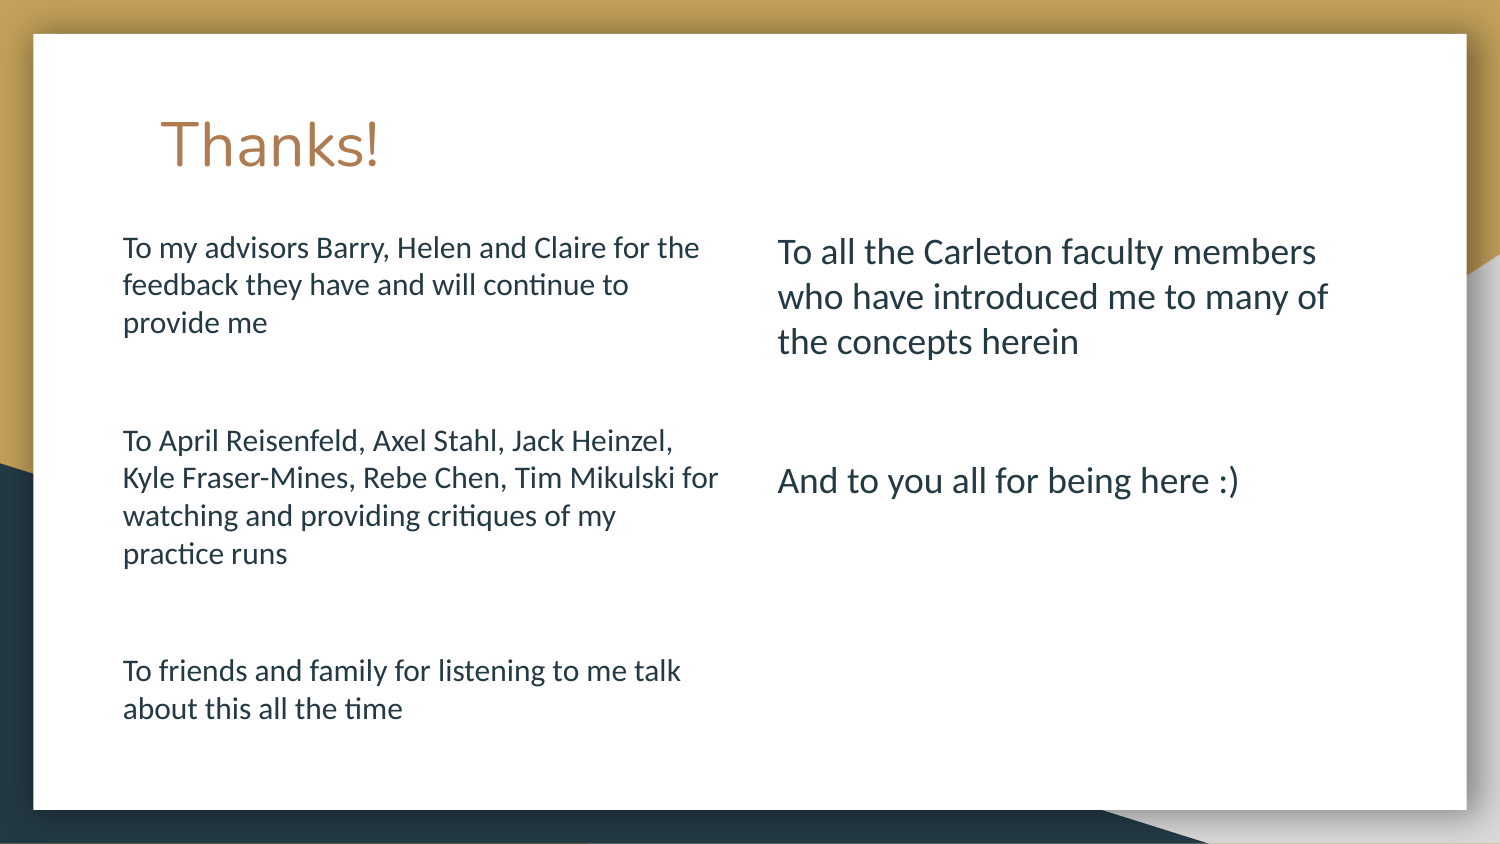

# Thanks!
To my advisors Barry, Helen and Claire for the feedback they have and will continue to provide me

To April Reisenfeld, Axel Stahl, Jack Heinzel, Kyle Fraser-Mines, Rebe Chen, Tim Mikulski for watching and providing critiques of my practice runs

To friends and family for listening to me talk about this all the time
To all the Carleton faculty members who have introduced me to many of the concepts herein

And to you all for being here :)